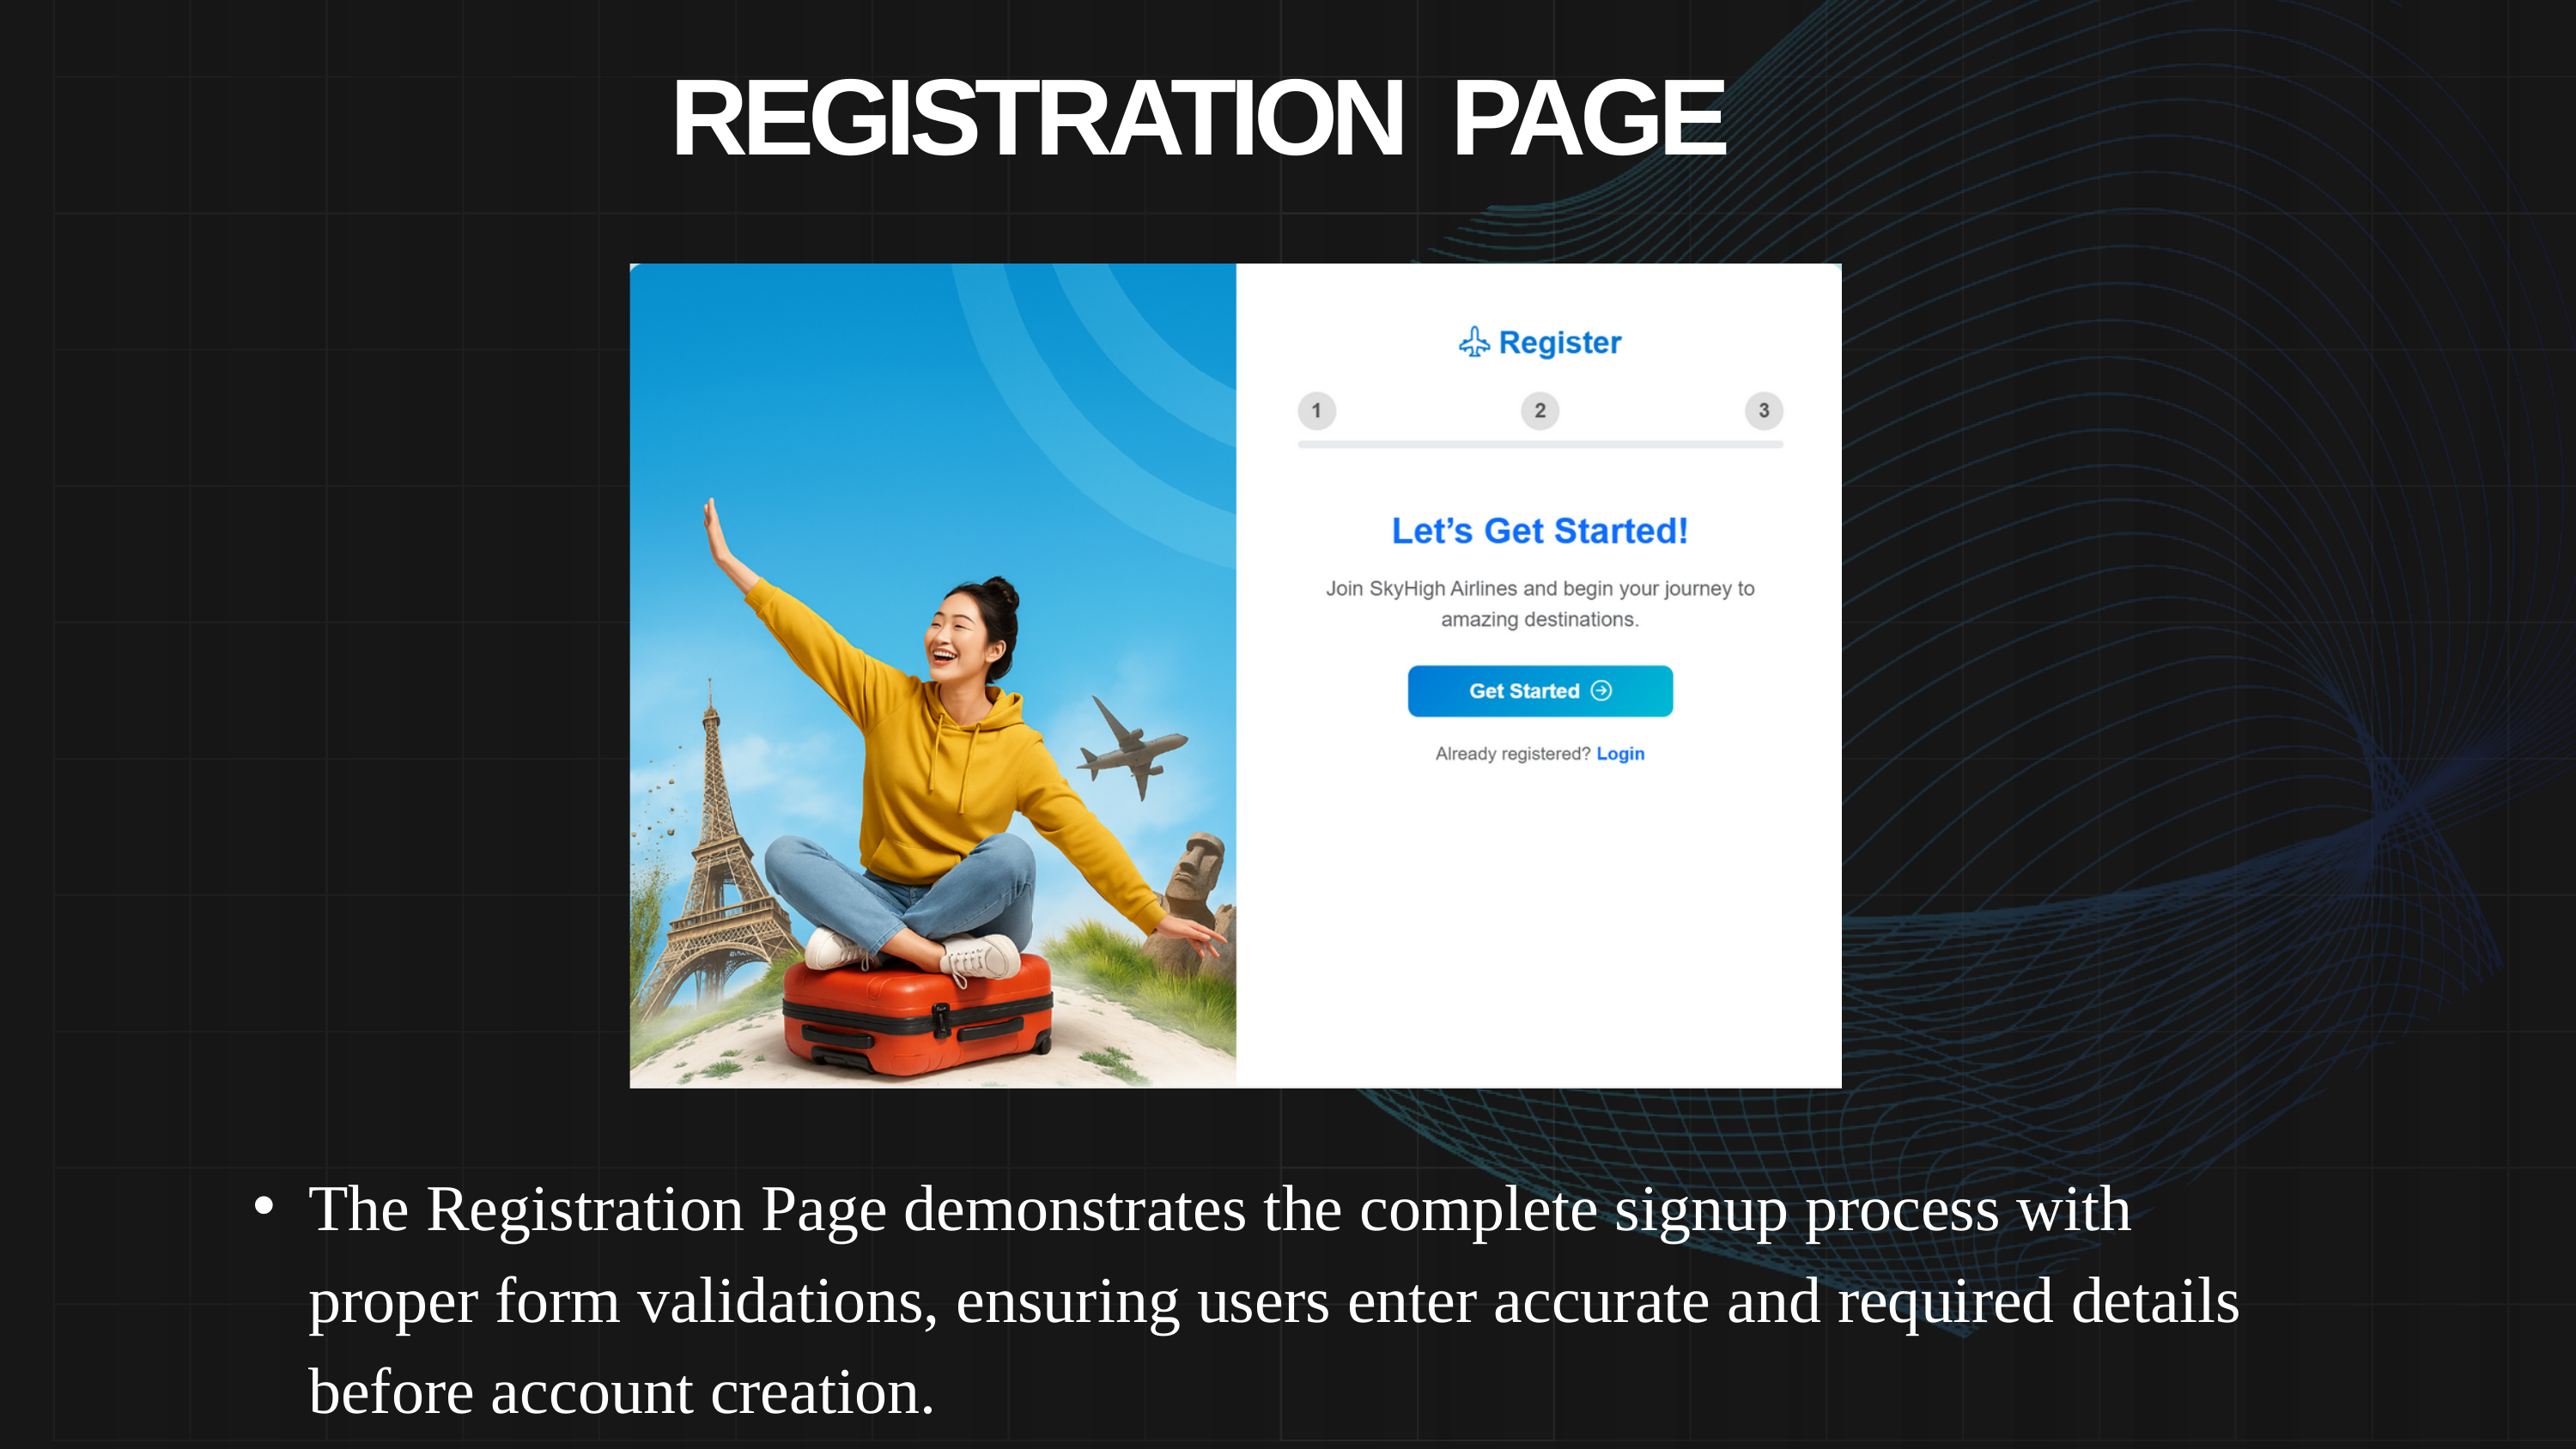

REGISTRATION  PAGE

The Registration Page demonstrates the complete signup process with proper form validations, ensuring users enter accurate and required details before account creation.